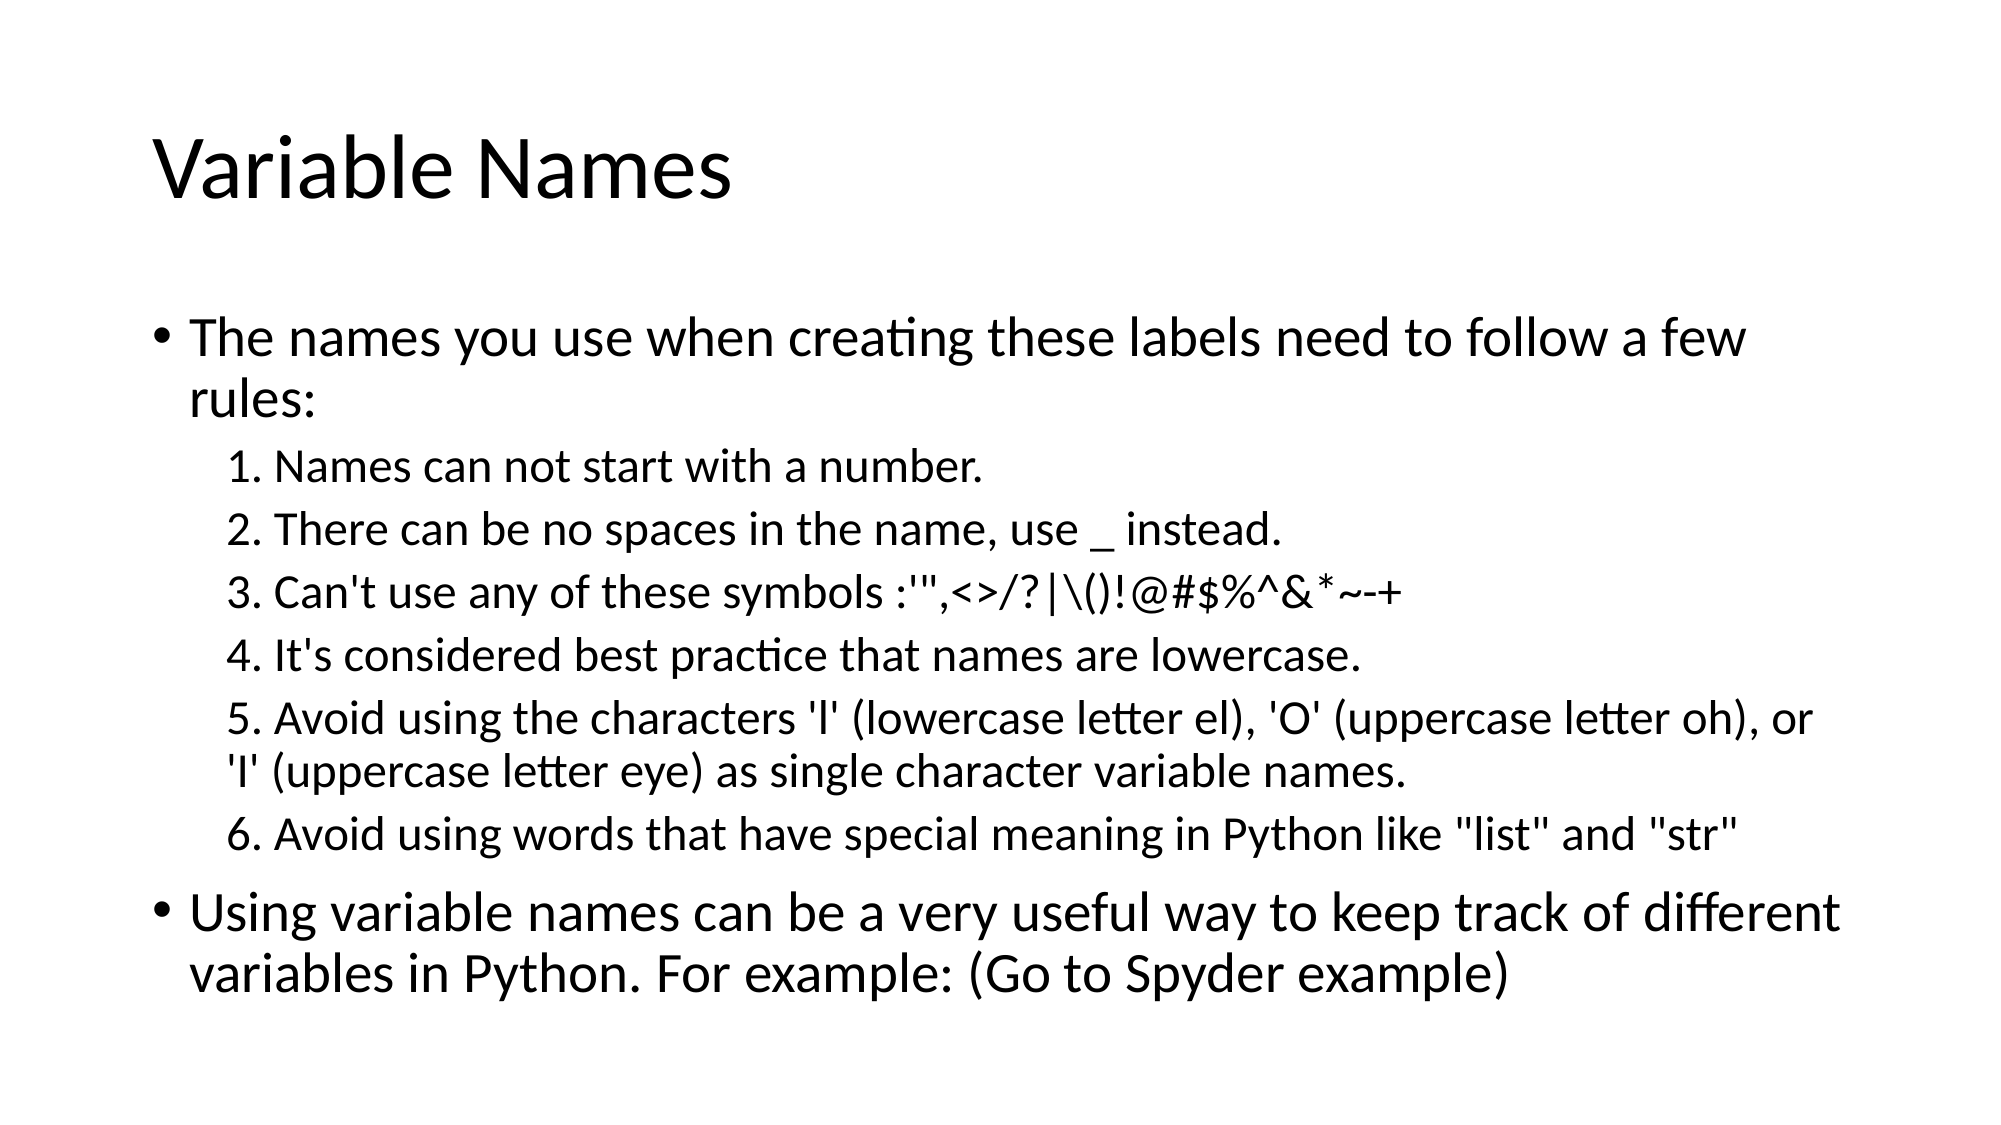

# Variable Names
The names you use when creating these labels need to follow a few rules:
1. Names can not start with a number.
2. There can be no spaces in the name, use _ instead.
3. Can't use any of these symbols :'",<>/?|\()!@#$%^&*~-+
4. It's considered best practice that names are lowercase.
5. Avoid using the characters 'l' (lowercase letter el), 'O' (uppercase letter oh), or 'I' (uppercase letter eye) as single character variable names.
6. Avoid using words that have special meaning in Python like "list" and "str"
Using variable names can be a very useful way to keep track of different variables in Python. For example: (Go to Spyder example)